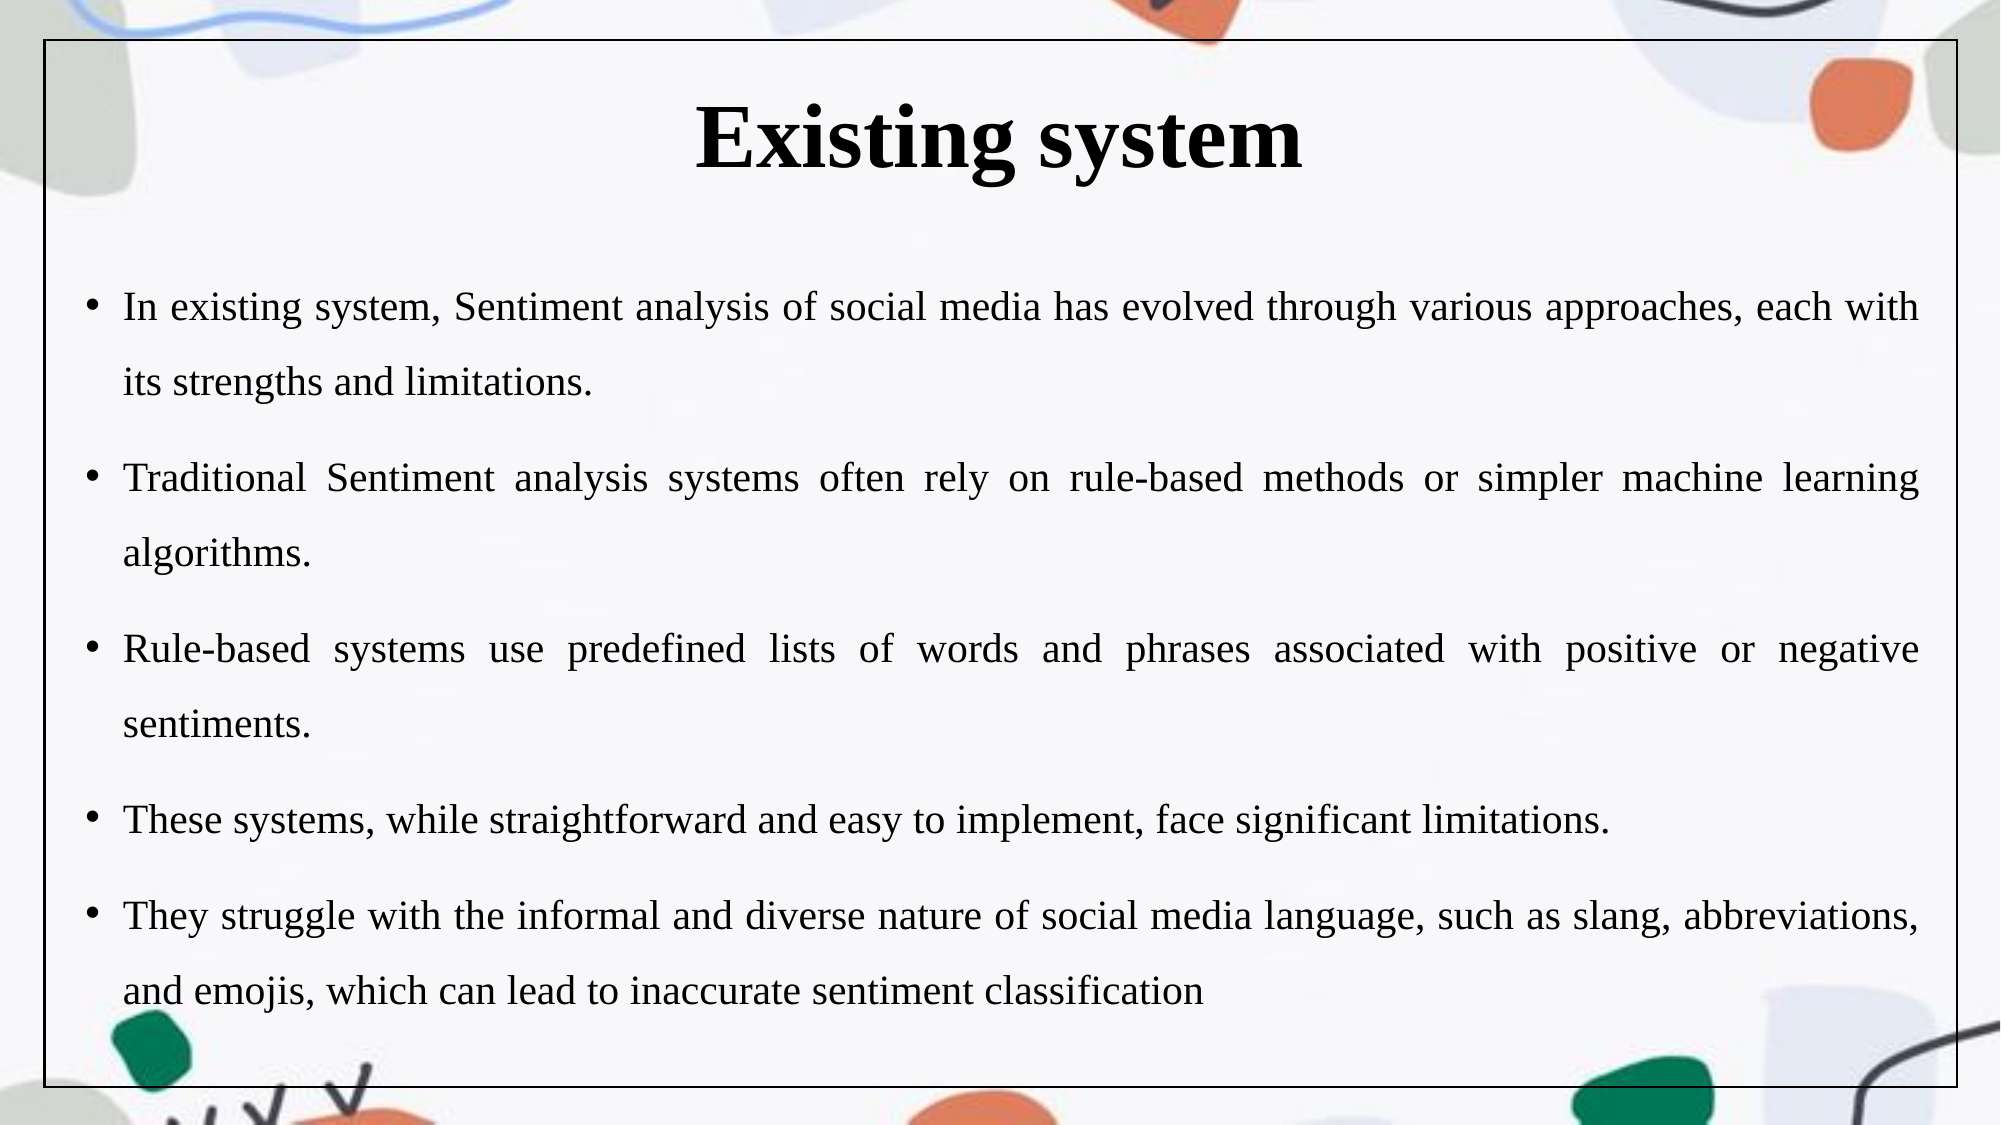

# Existing system

In existing system, Sentiment analysis of social media has evolved through various approaches, each with its strengths and limitations.
Traditional Sentiment analysis systems often rely on rule-based methods or simpler machine learning algorithms.
Rule-based systems use predefined lists of words and phrases associated with positive or negative sentiments.
These systems, while straightforward and easy to implement, face significant limitations.
They struggle with the informal and diverse nature of social media language, such as slang, abbreviations, and emojis, which can lead to inaccurate sentiment classification